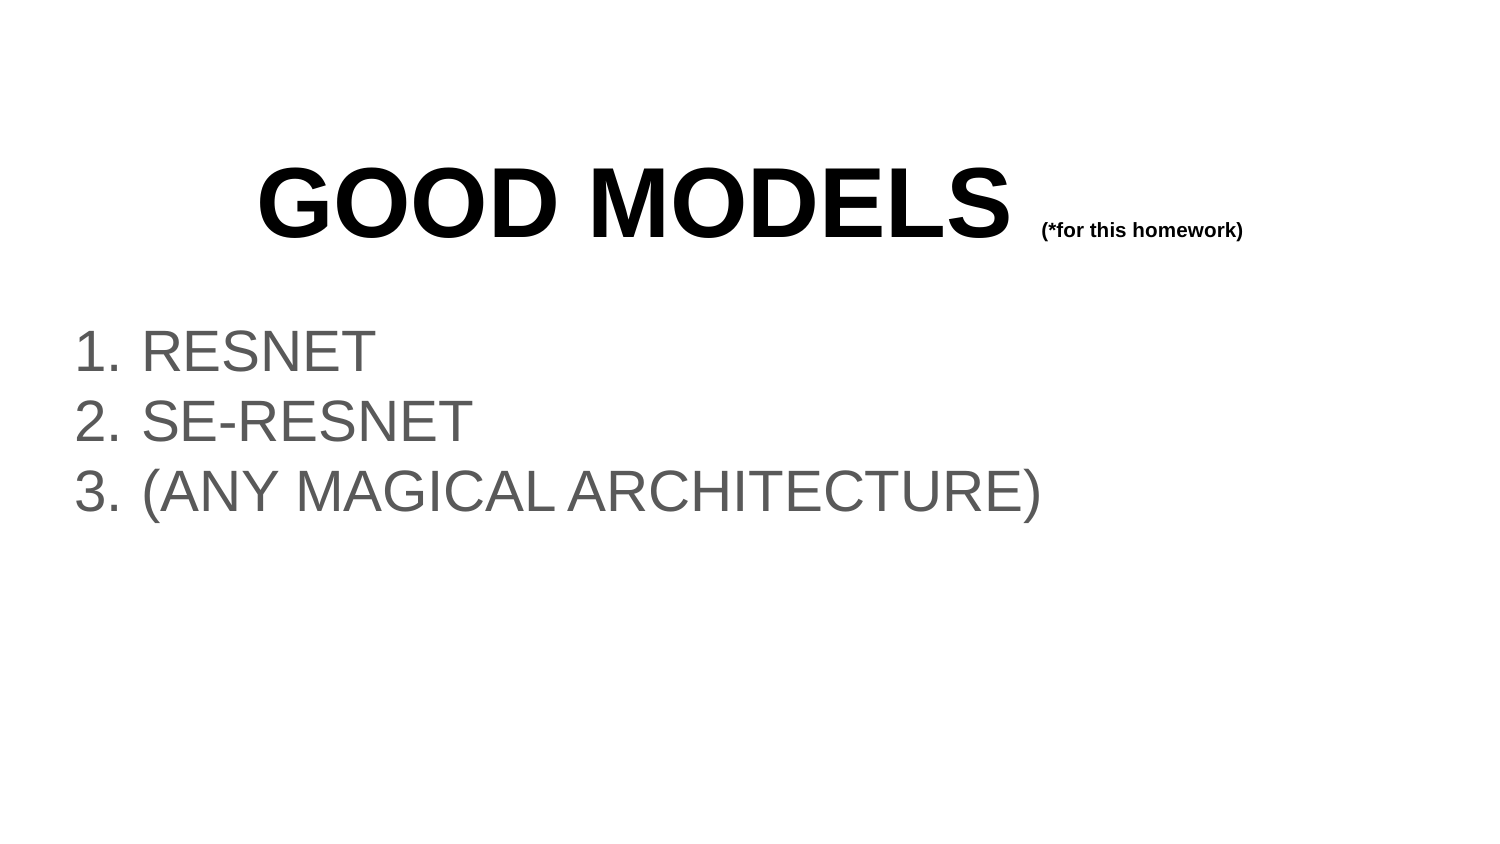

# GOOD MODELS (*for this homework)
RESNET
SE-RESNET
(ANY MAGICAL ARCHITECTURE)